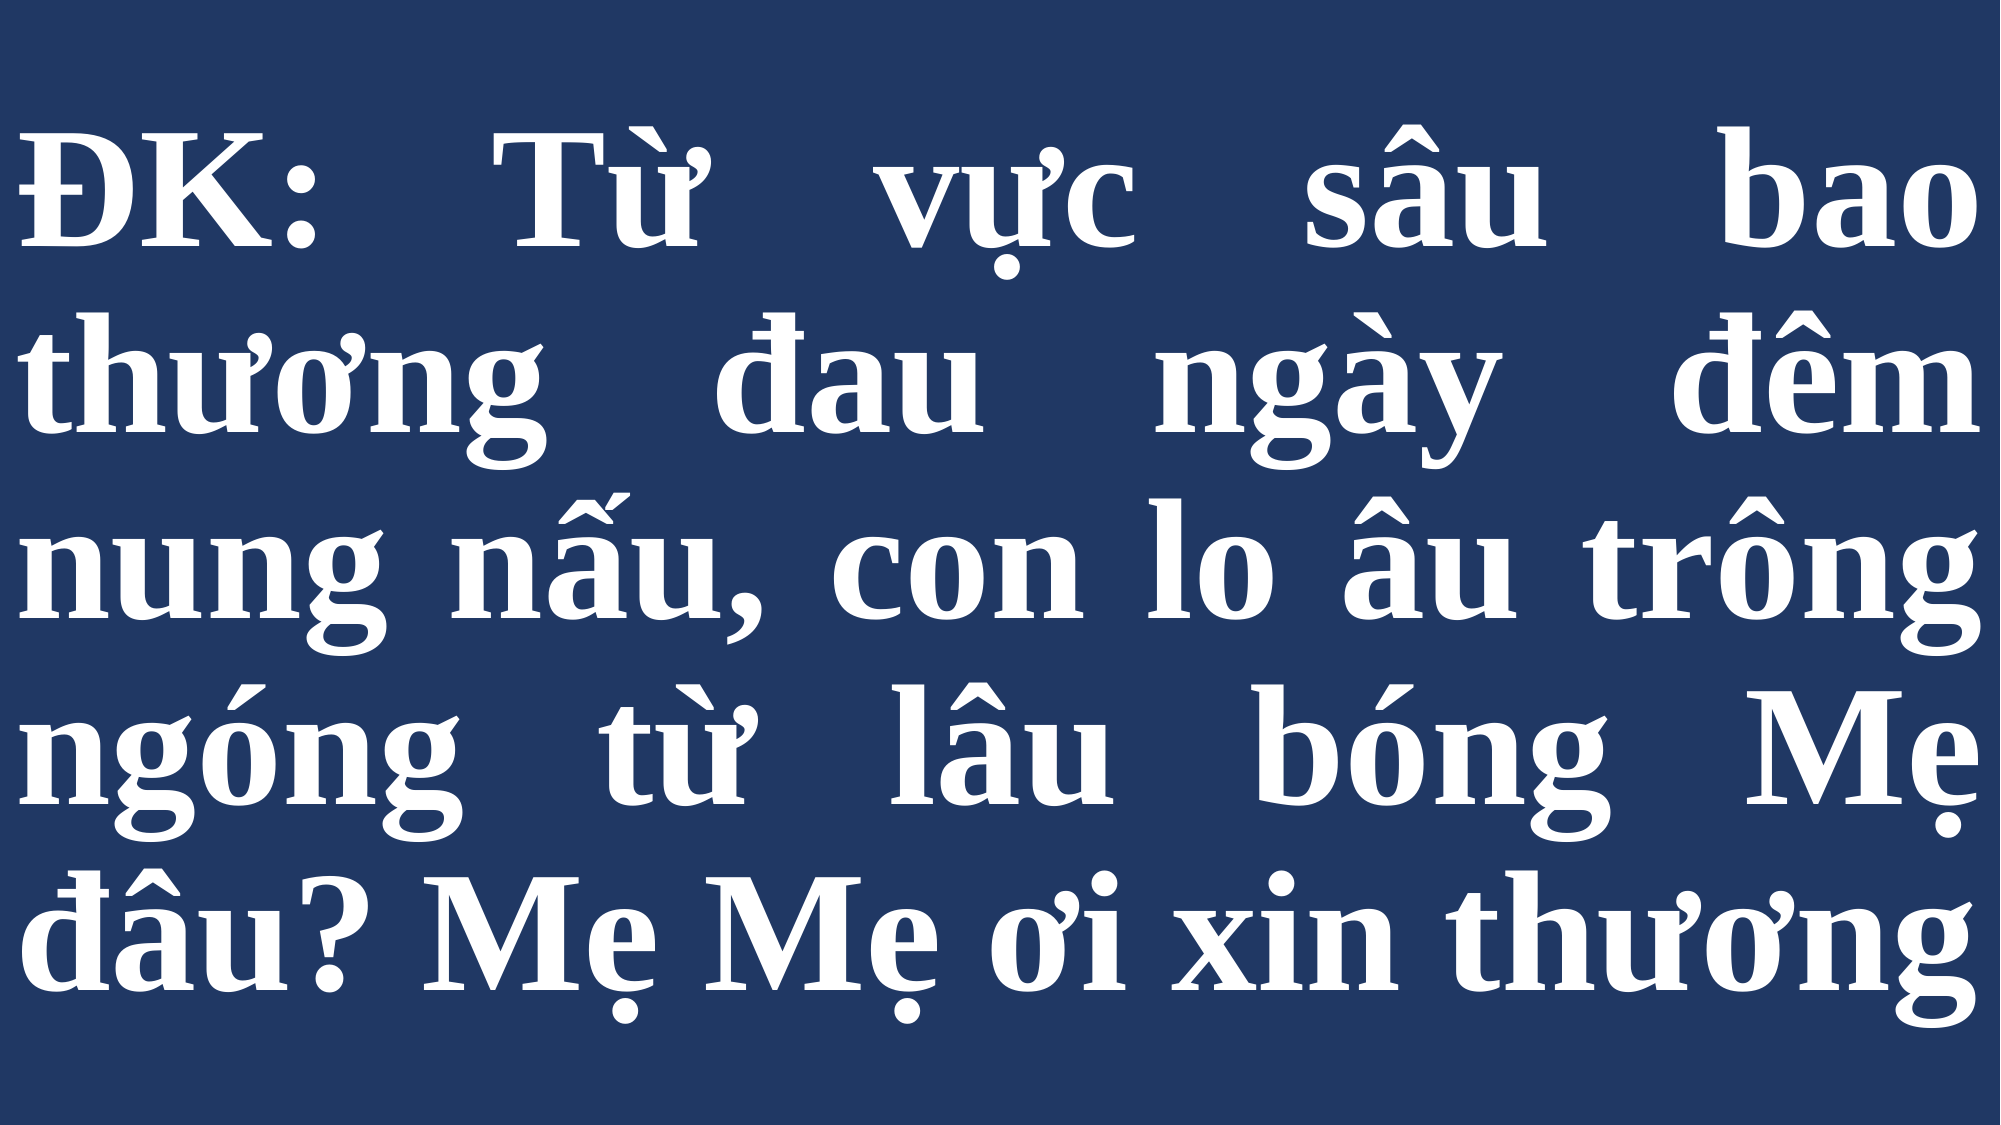

# ĐK: Từ vực sâu bao thương đau ngày đêm nung nấu, con lo âu trông ngóng từ lâu bóng Mẹ đâu? Mẹ Mẹ ơi xin thương